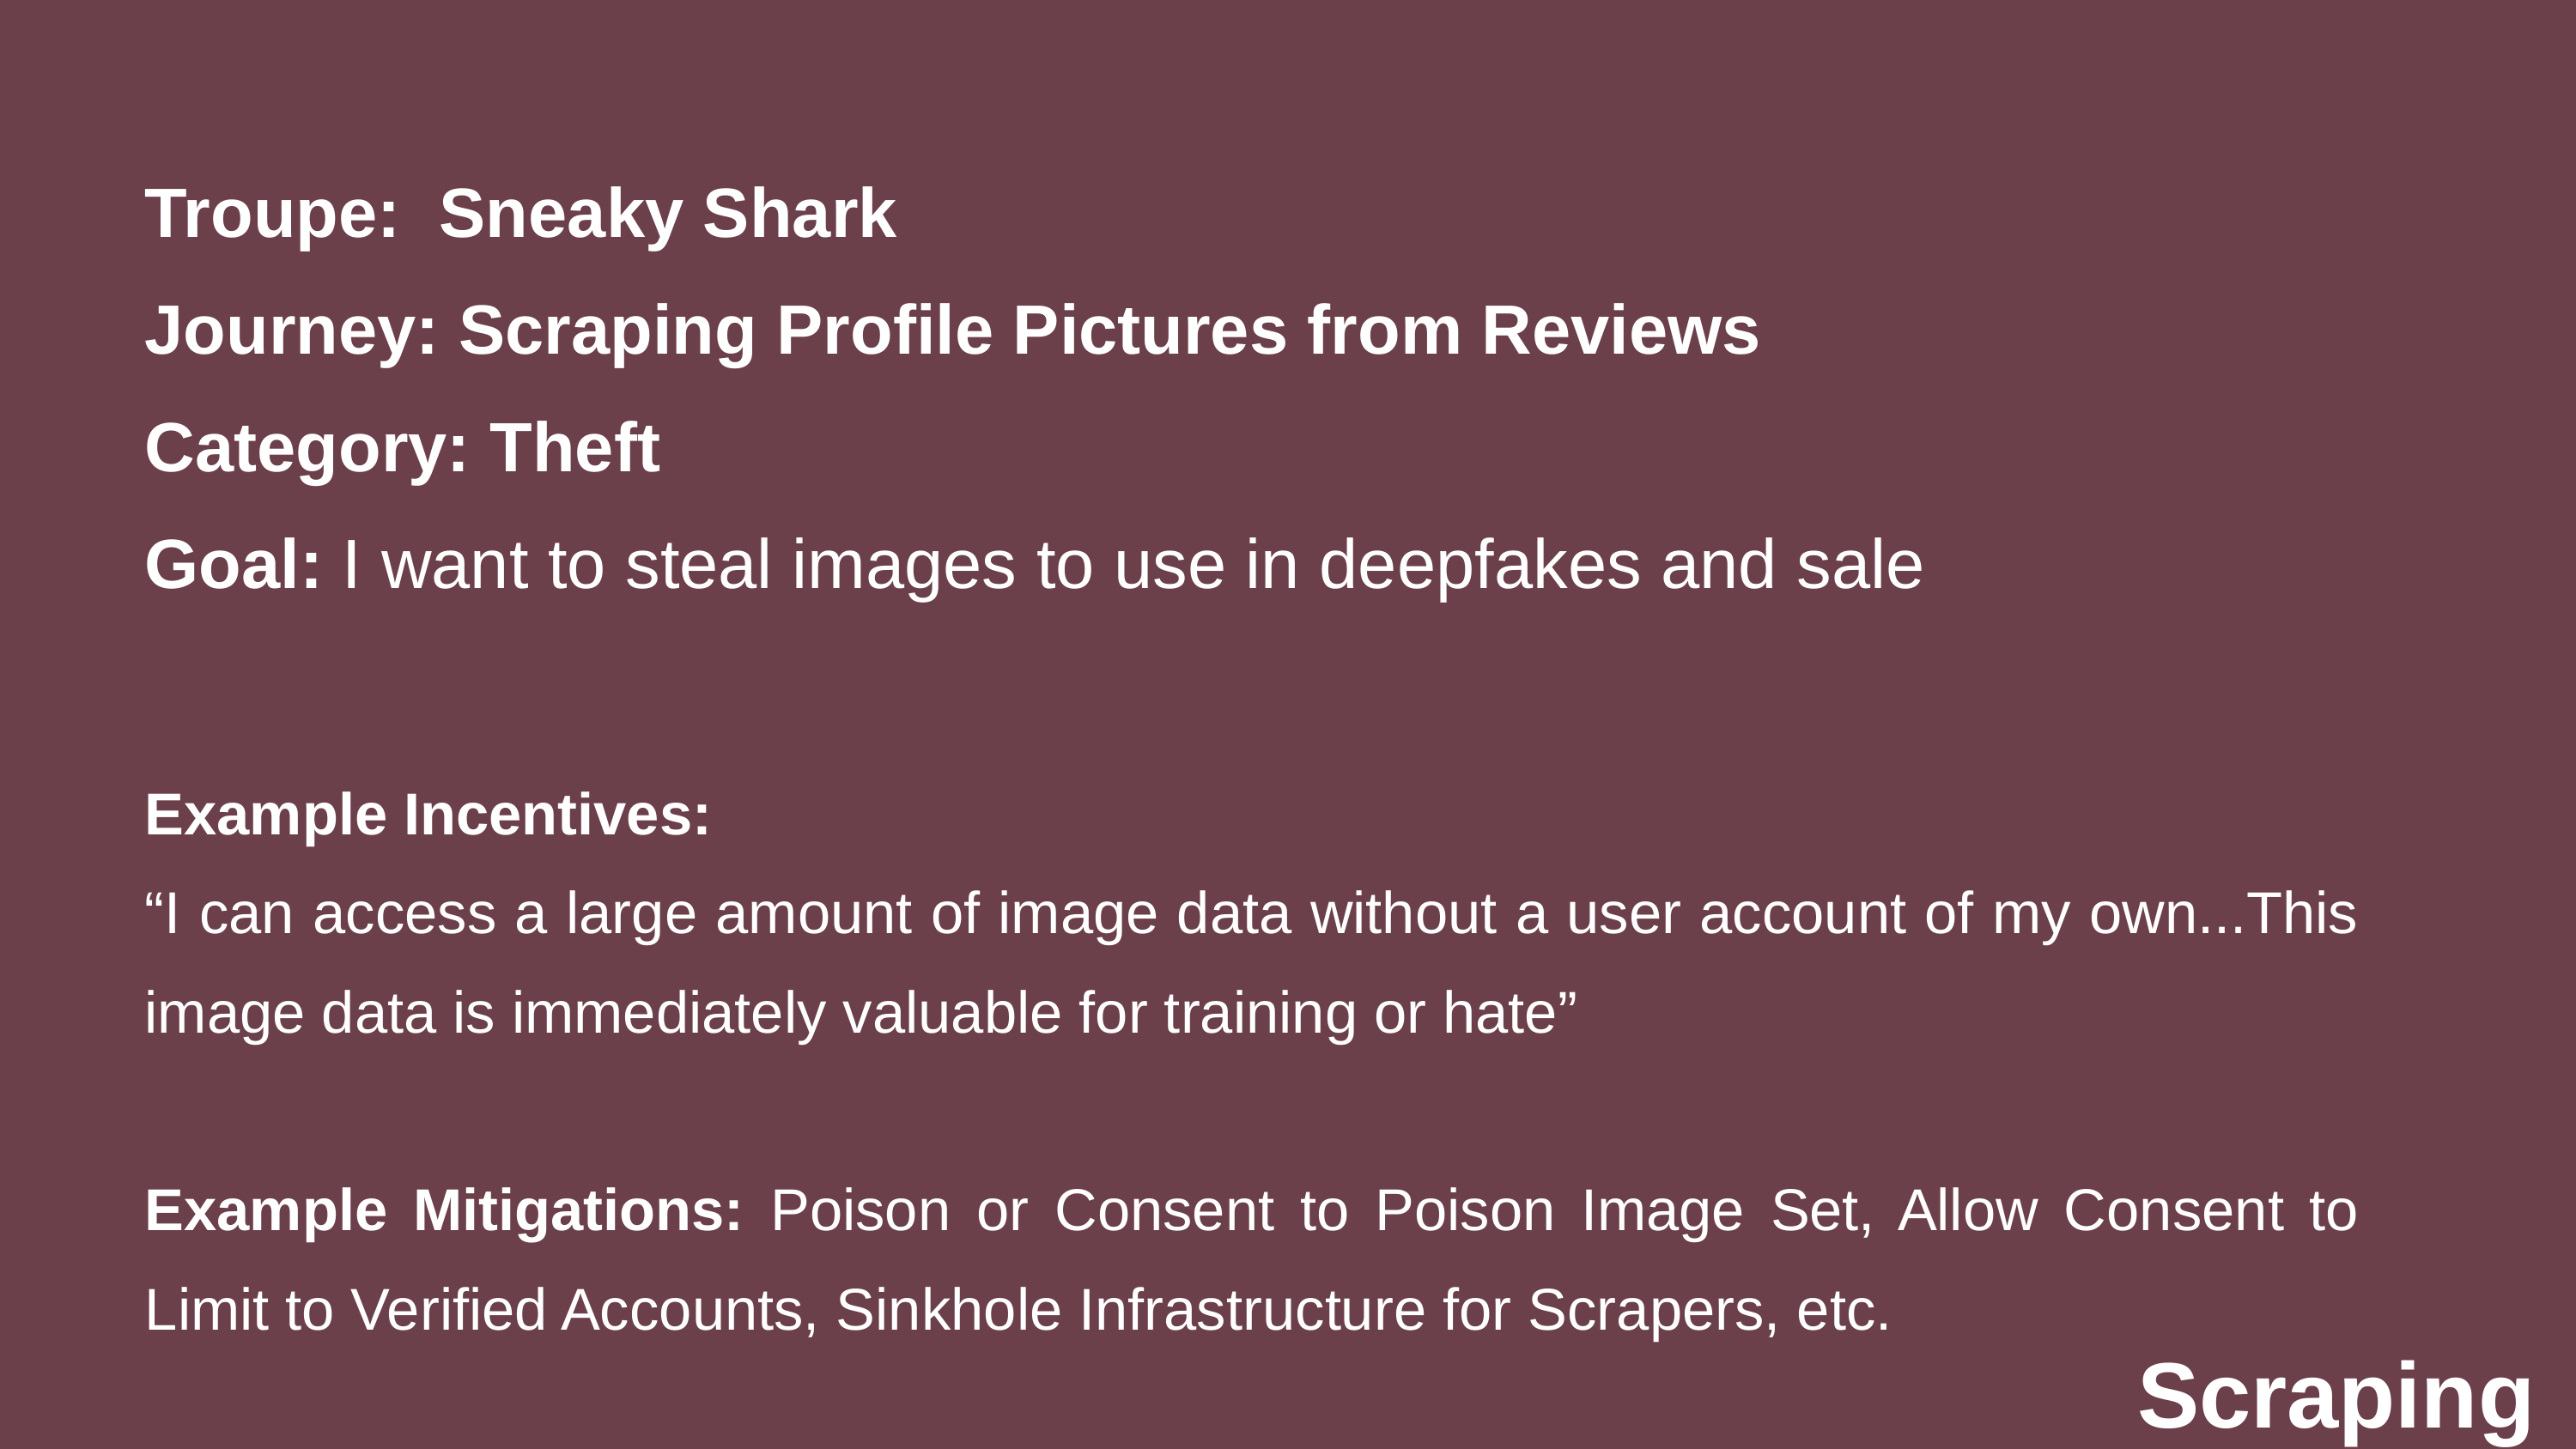

Troupe:  Sneaky Shark
Journey: Scraping Profile Pictures from Reviews
Category: Theft
Goal: I want to steal images to use in deepfakes and sale

Example Incentives:
“I can access a large amount of image data without a user account of my own...This image data is immediately valuable for training or hate”

Example Mitigations: Poison or Consent to Poison Image Set, Allow Consent to Limit to Verified Accounts, Sinkhole Infrastructure for Scrapers, etc.

Scraping